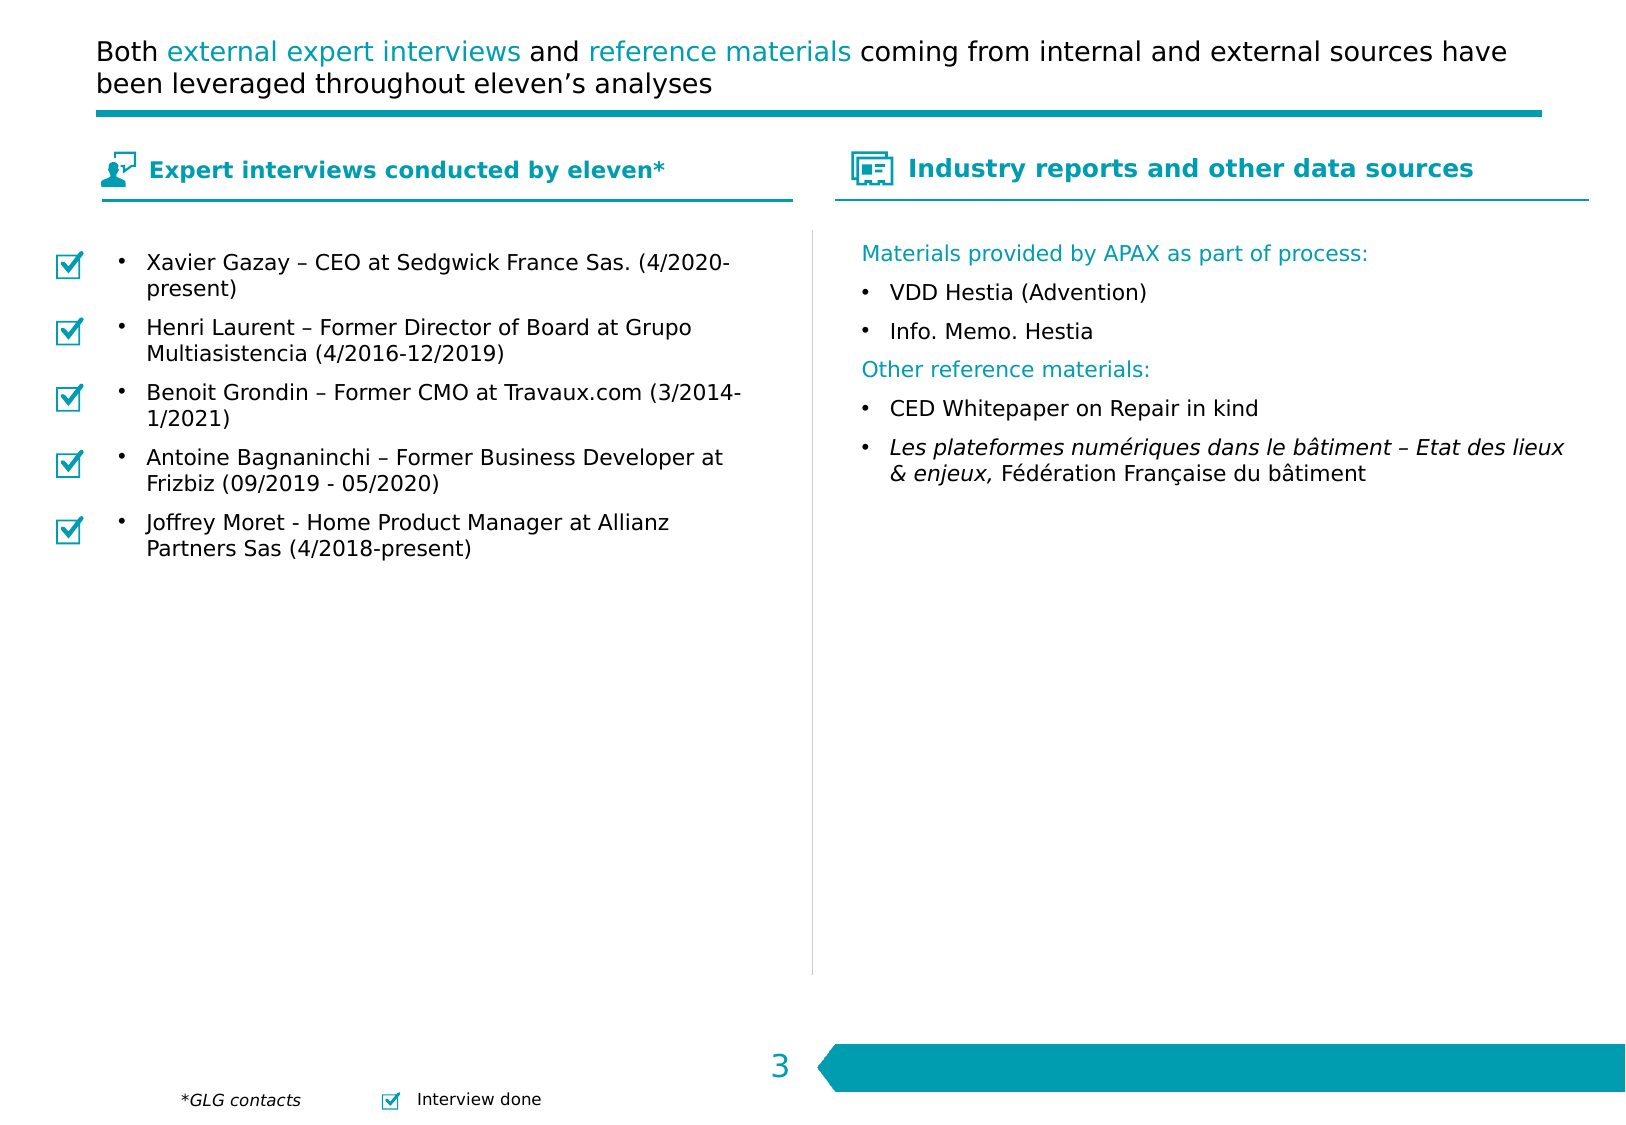

# Both external expert interviews and reference materials coming from internal and external sources have been leveraged throughout eleven’s analyses

Industry reports and other data sources
Expert interviews conducted by eleven*

Materials provided by APAX as part of process:
VDD Hestia (Advention)
Info. Memo. Hestia
Other reference materials:
CED Whitepaper on Repair in kind
Les plateformes numériques dans le bâtiment – Etat des lieux & enjeux, Fédération Française du bâtiment

Xavier Gazay – CEO at Sedgwick France Sas. (4/2020-present)
Henri Laurent – Former Director of Board at Grupo Multiasistencia (4/2016-12/2019)
Benoit Grondin – Former CMO at Travaux.com (3/2014-1/2021)
Antoine Bagnaninchi – Former Business Developer at Frizbiz (09/2019 - 05/2020)
Joffrey Moret - Home Product Manager at Allianz Partners Sas (4/2018-present)

Interview done
*GLG contacts